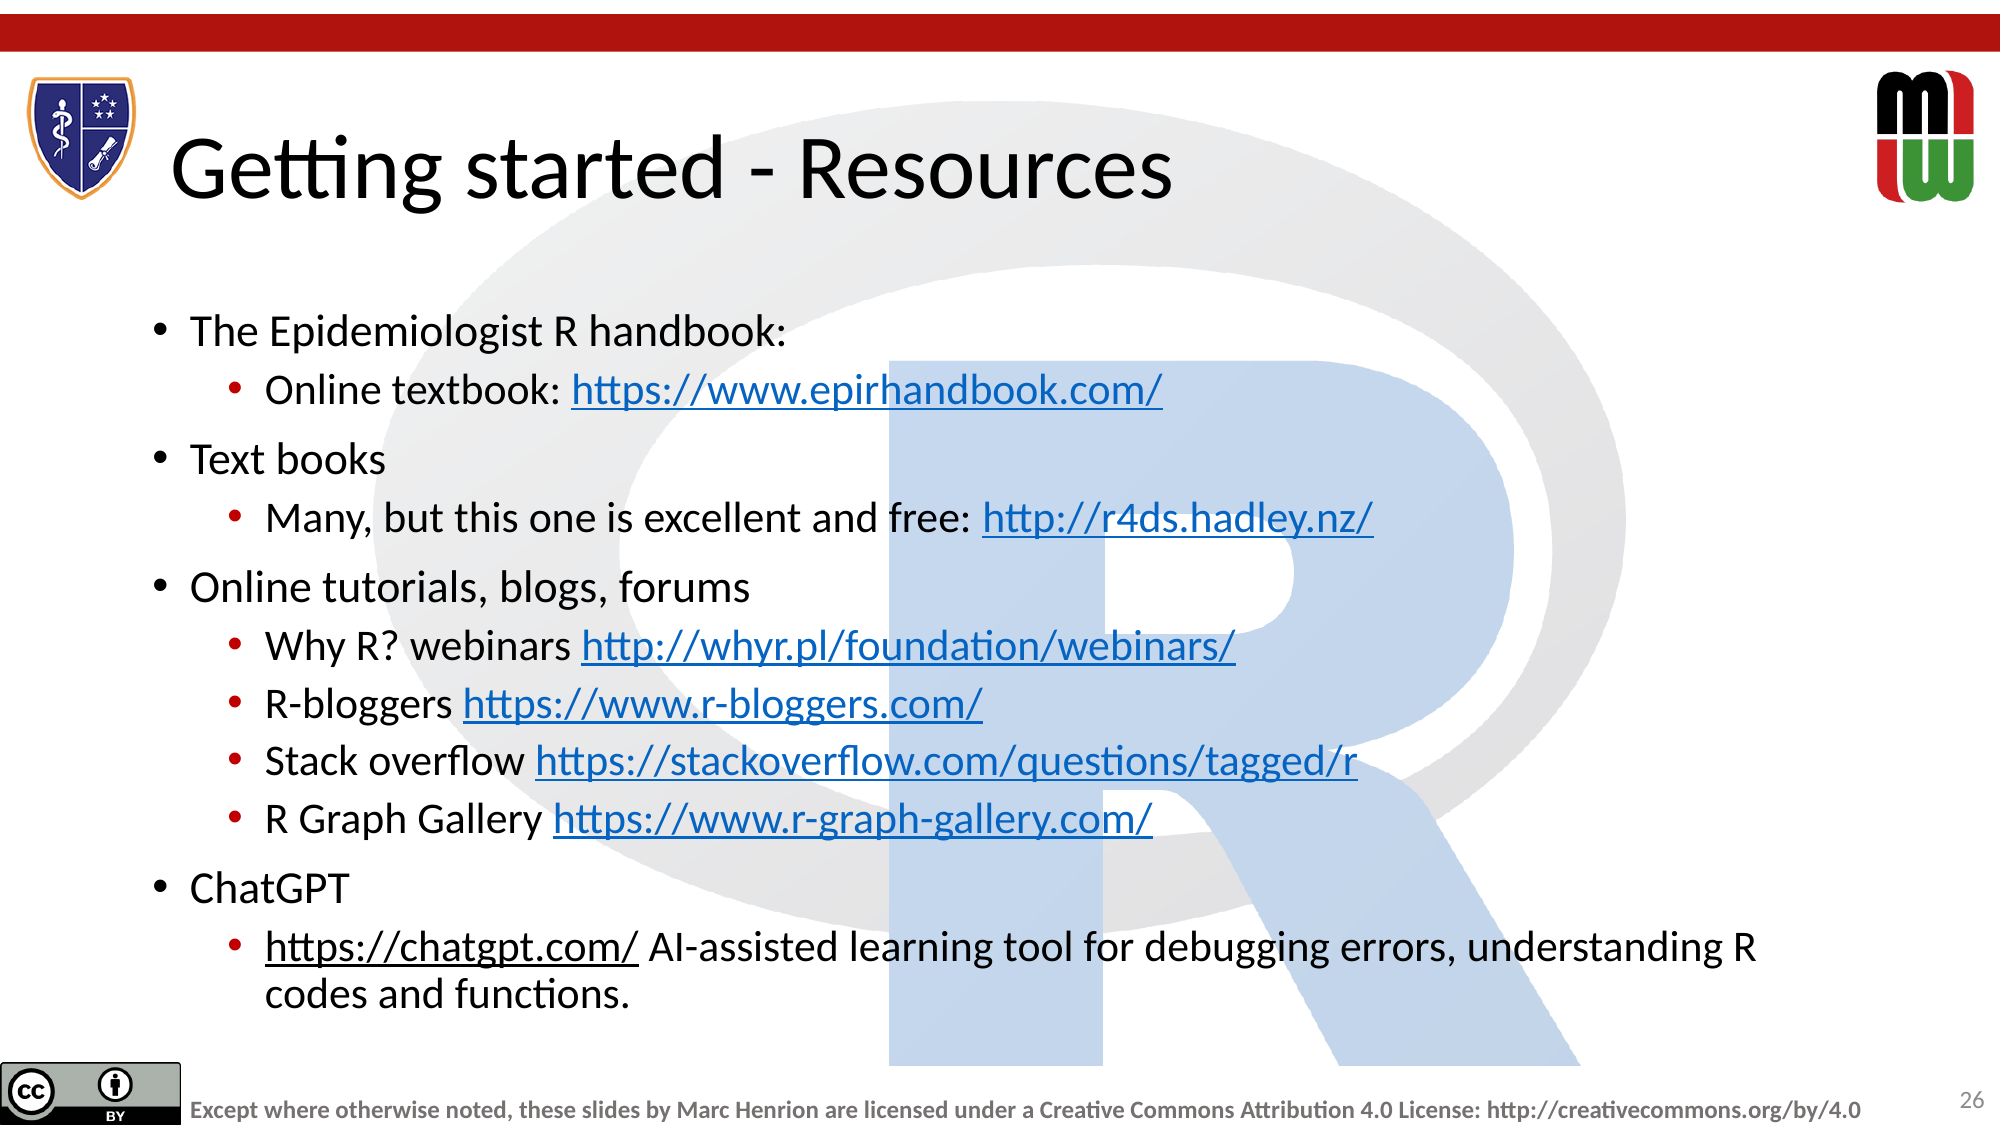

# Getting started - Resources
The Epidemiologist R handbook:
Online textbook: https://www.epirhandbook.com/
Text books
Many, but this one is excellent and free: http://r4ds.hadley.nz/
Online tutorials, blogs, forums
Why R? webinars http://whyr.pl/foundation/webinars/
R-bloggers https://www.r-bloggers.com/
Stack overflow https://stackoverflow.com/questions/tagged/r
R Graph Gallery https://www.r-graph-gallery.com/
ChatGPT
https://chatgpt.com/ AI-assisted learning tool for debugging errors, understanding R codes and functions.
26